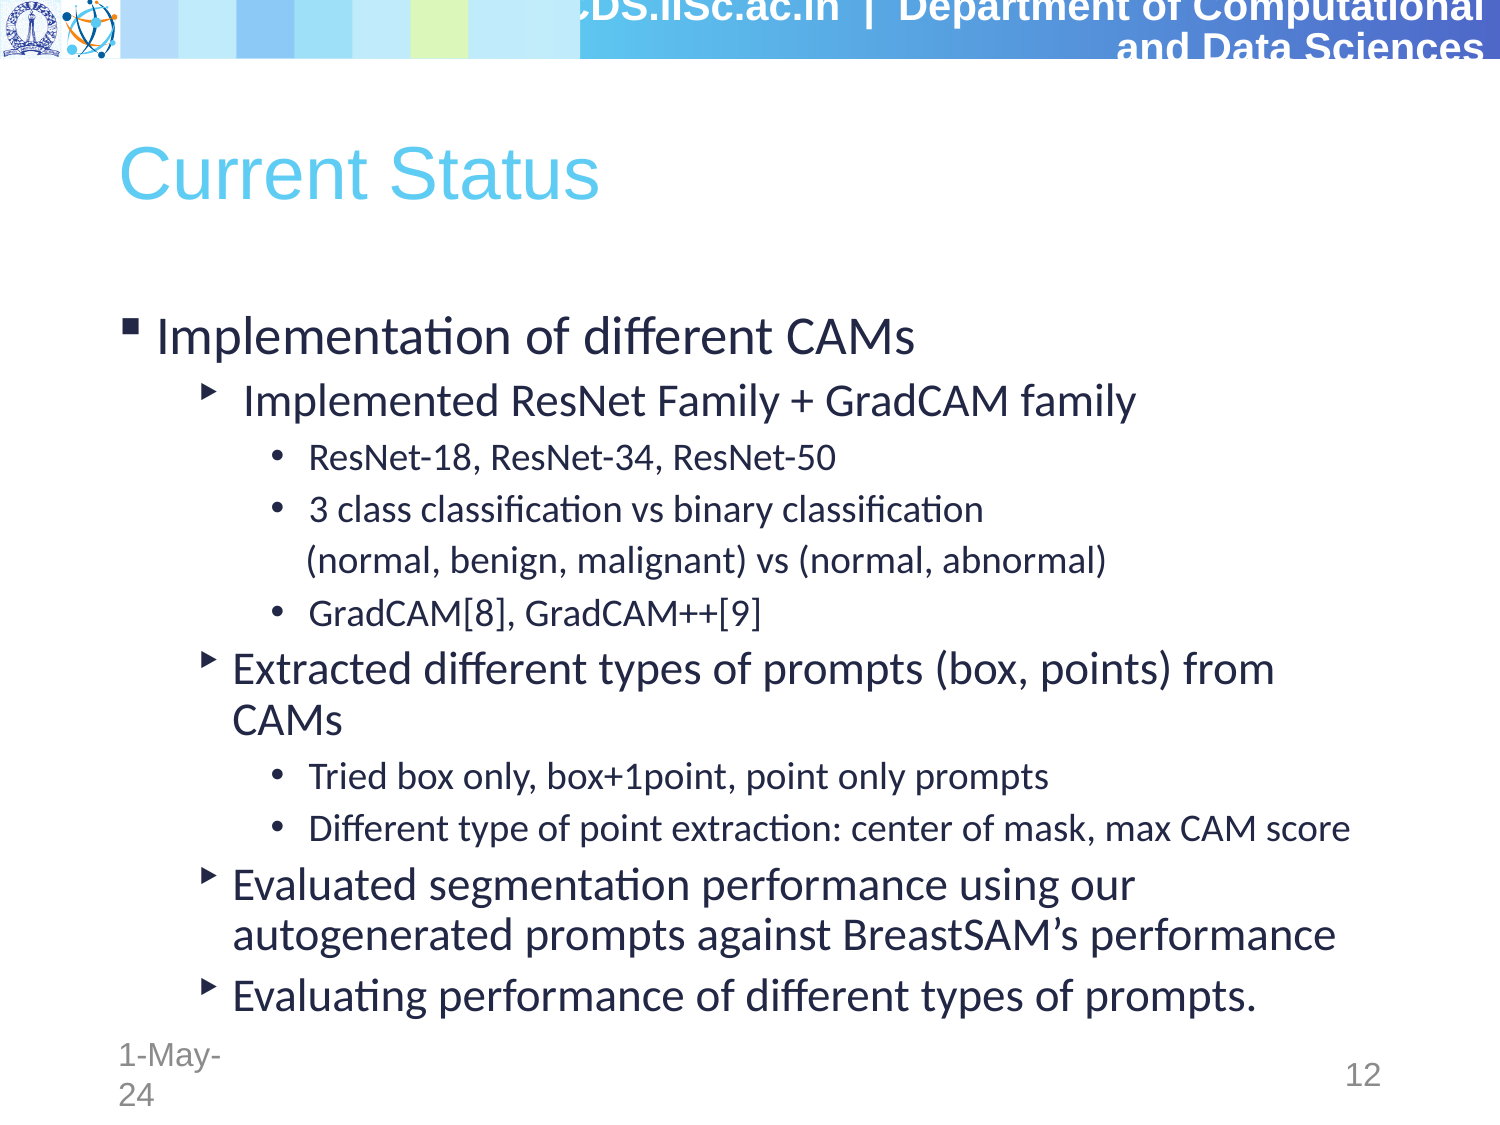

# Current Status
Implementation of different CAMs
 Implemented ResNet Family + GradCAM family
ResNet-18, ResNet-34, ResNet-50
3 class classification vs binary classification
    (normal, benign, malignant) vs (normal, abnormal)
GradCAM[8], GradCAM++[9]
Extracted different types of prompts (box, points) from CAMs
Tried box only, box+1point, point only prompts
Different type of point extraction: center of mask, max CAM score
Evaluated segmentation performance using our autogenerated prompts against BreastSAM’s performance
Evaluating performance of different types of prompts.

1-May-24
12